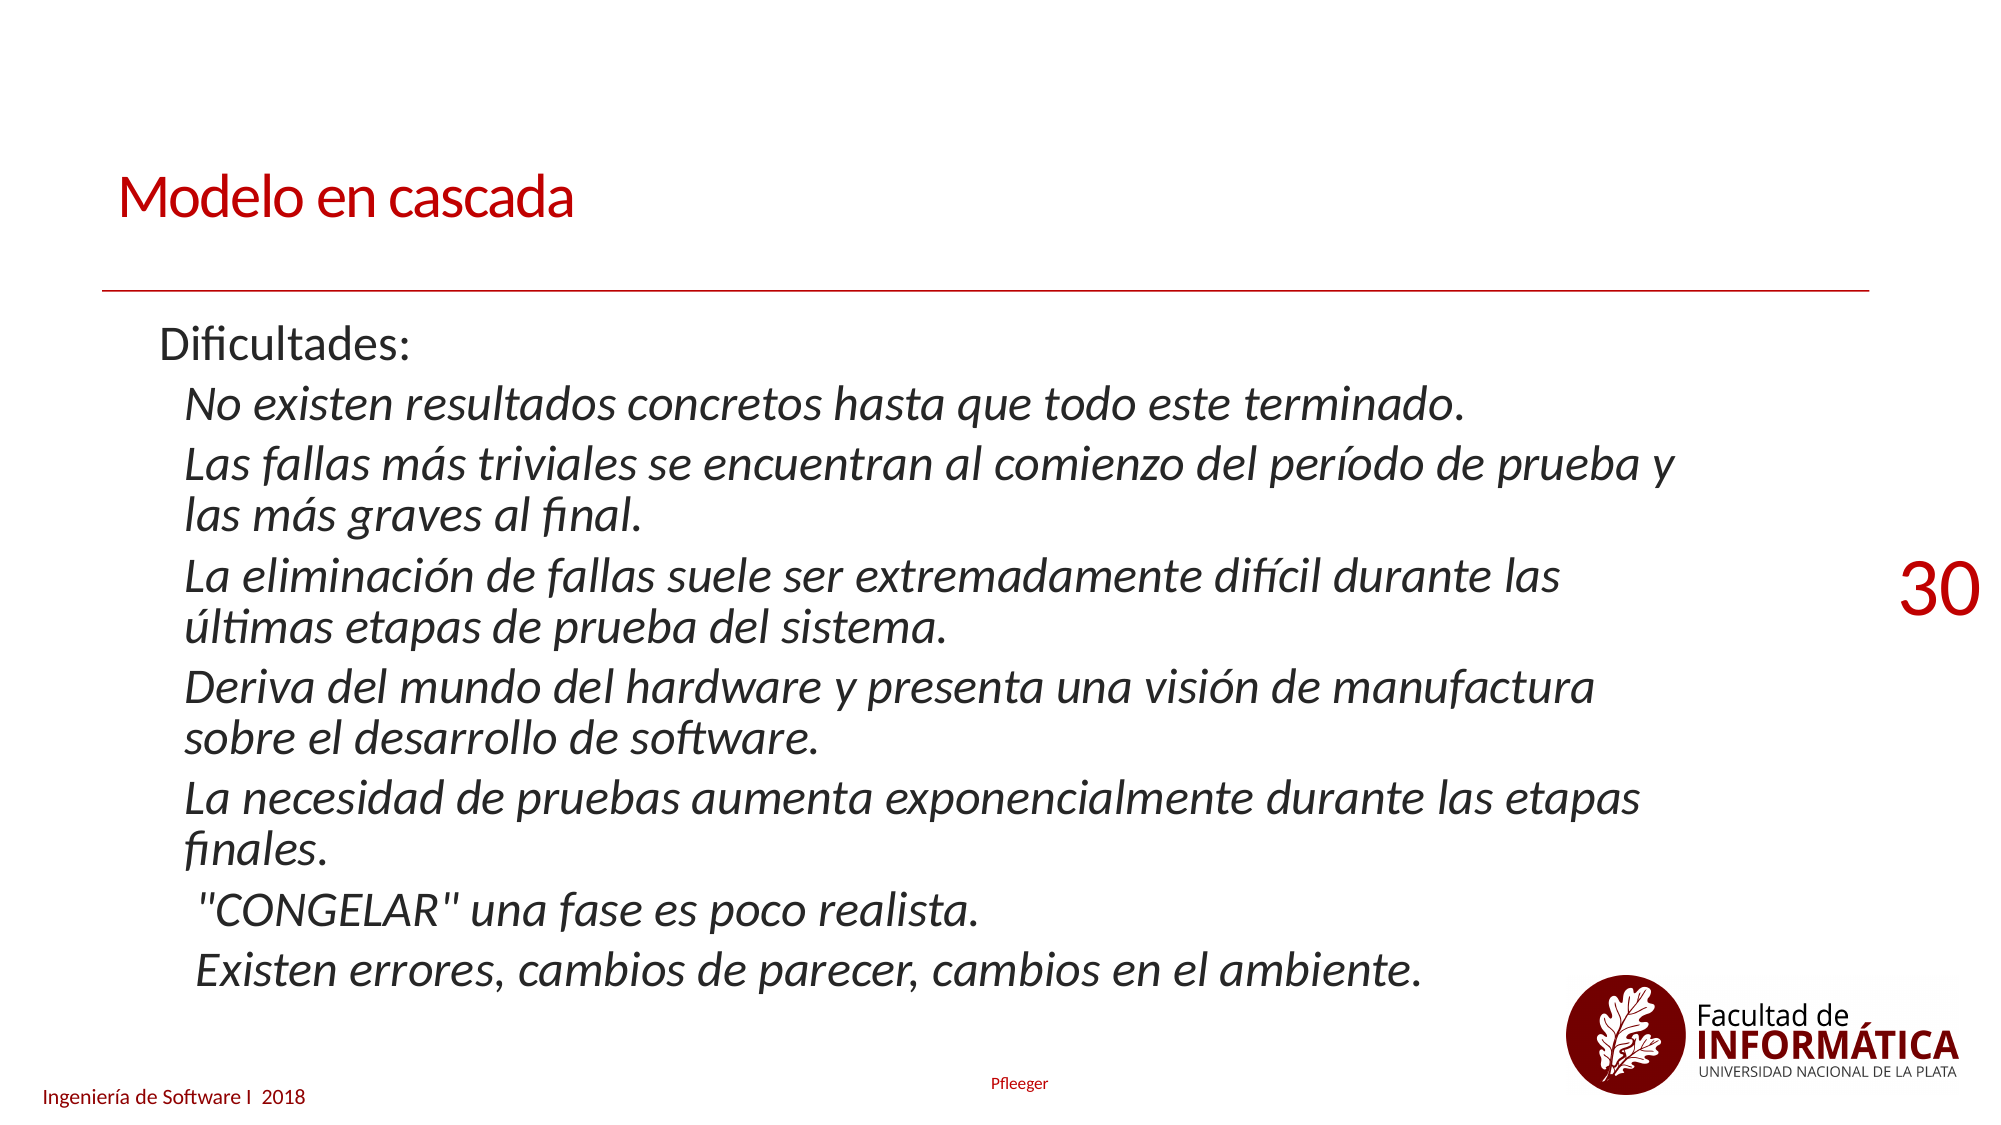

Modelo en cascada
Dificultades:
No existen resultados concretos hasta que todo este terminado.
Las fallas más triviales se encuentran al comienzo del período de prueba y las más graves al final.
La eliminación de fallas suele ser extremadamente difícil durante las últimas etapas de prueba del sistema.
Deriva del mundo del hardware y presenta una visión de manufactura sobre el desarrollo de software.
La necesidad de pruebas aumenta exponencialmente durante las etapas finales.
 "CONGELAR" una fase es poco realista.
 Existen errores, cambios de parecer, cambios en el ambiente.

30
Pfleeger
Ingeniería de Software I  2018